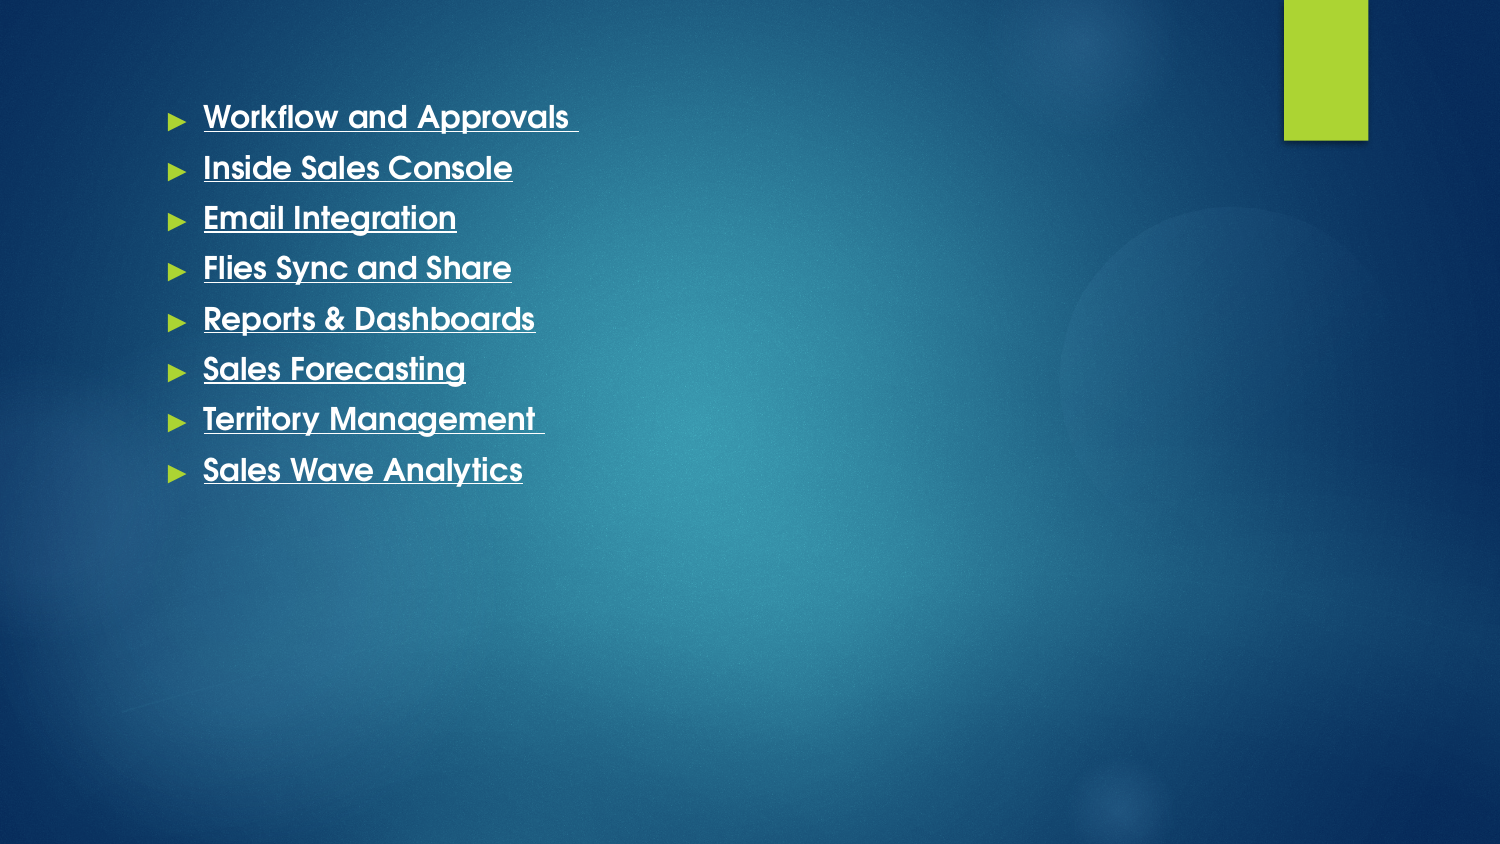

Workflow and Approvals
Inside Sales Console
Email Integration
Flies Sync and Share
Reports & Dashboards
Sales Forecasting
Territory Management
Sales Wave Analytics